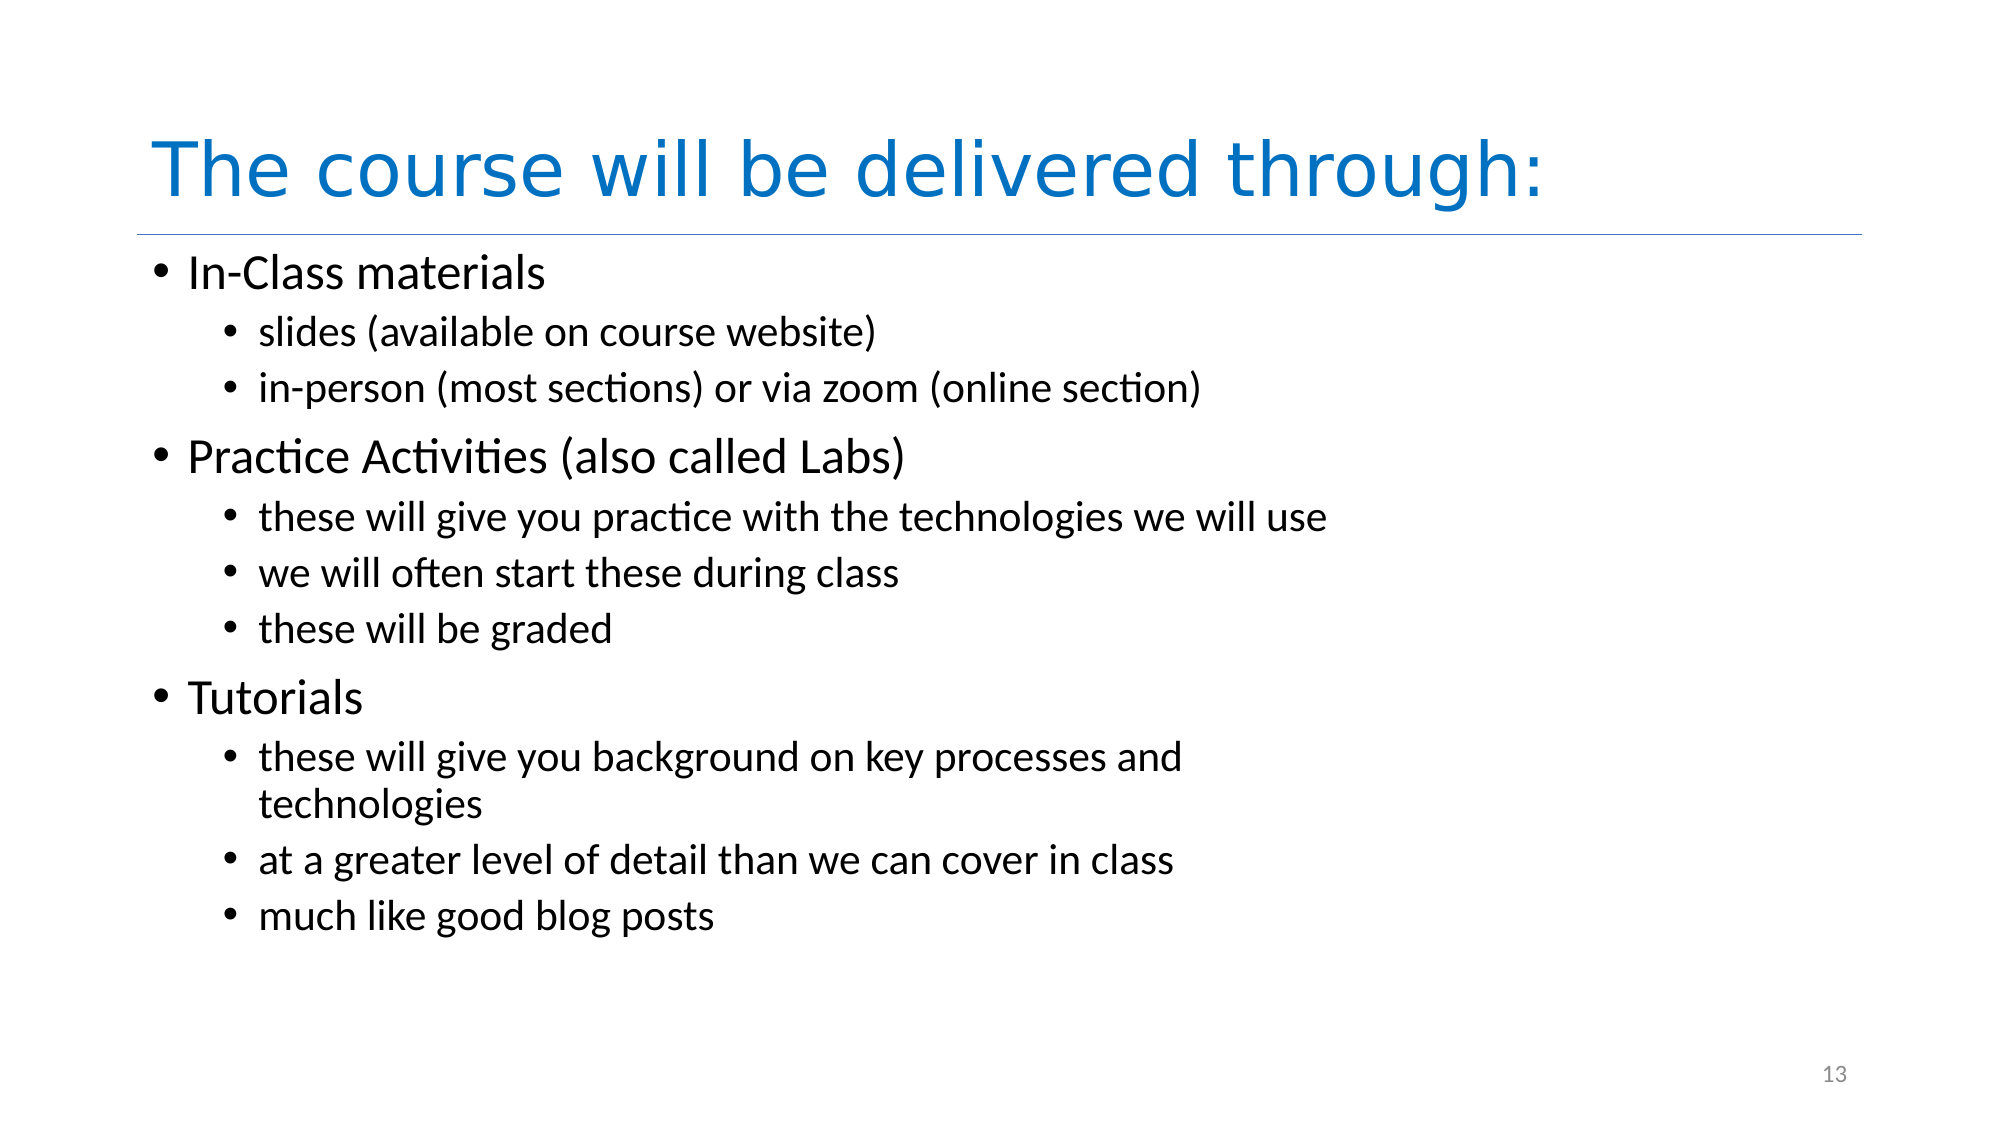

# The course will be delivered through:
In-Class materials
slides (available on course website)
in-person (most sections) or via zoom (online section)
Practice Activities (also called Labs)
these will give you practice with the technologies we will use
we will often start these during class
these will be graded
Tutorials
these will give you background on key processes and technologies
at a greater level of detail than we can cover in class
much like good blog posts

13